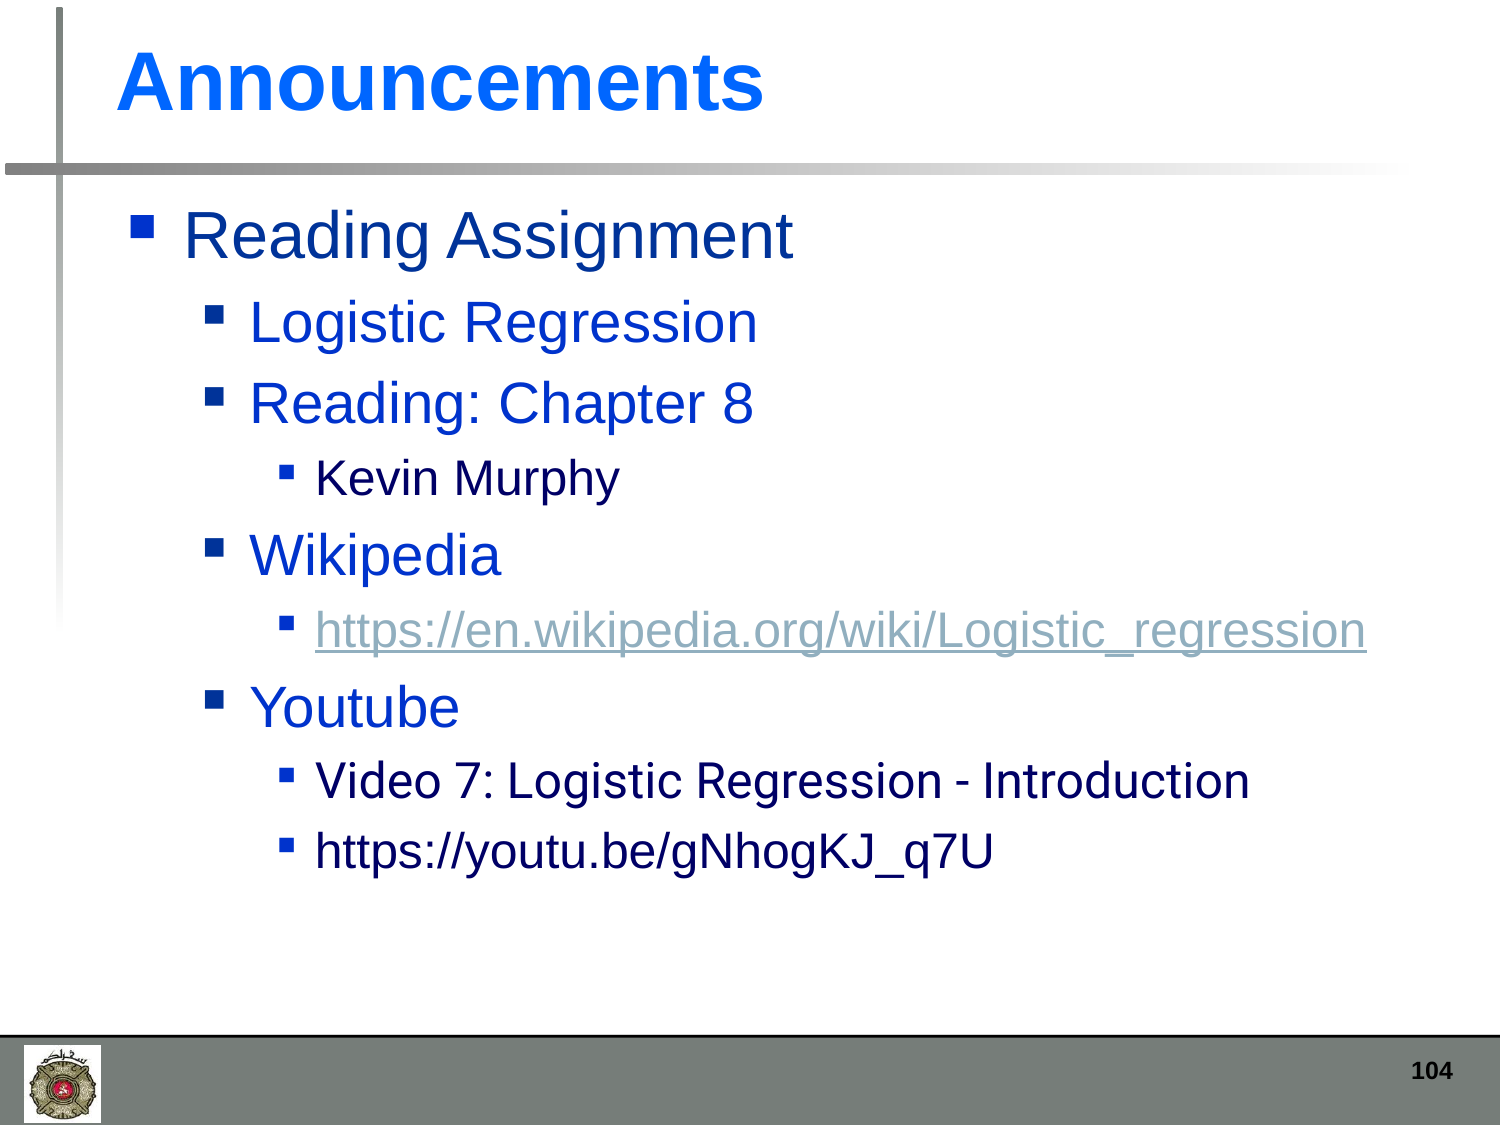

# Announcements
Reading Assignment
Logistic Regression
Reading: Chapter 8
Kevin Murphy
Wikipedia
https://en.wikipedia.org/wiki/Logistic_regression
Youtube
Video 7: Logistic Regression - Introduction
https://youtu.be/gNhogKJ_q7U